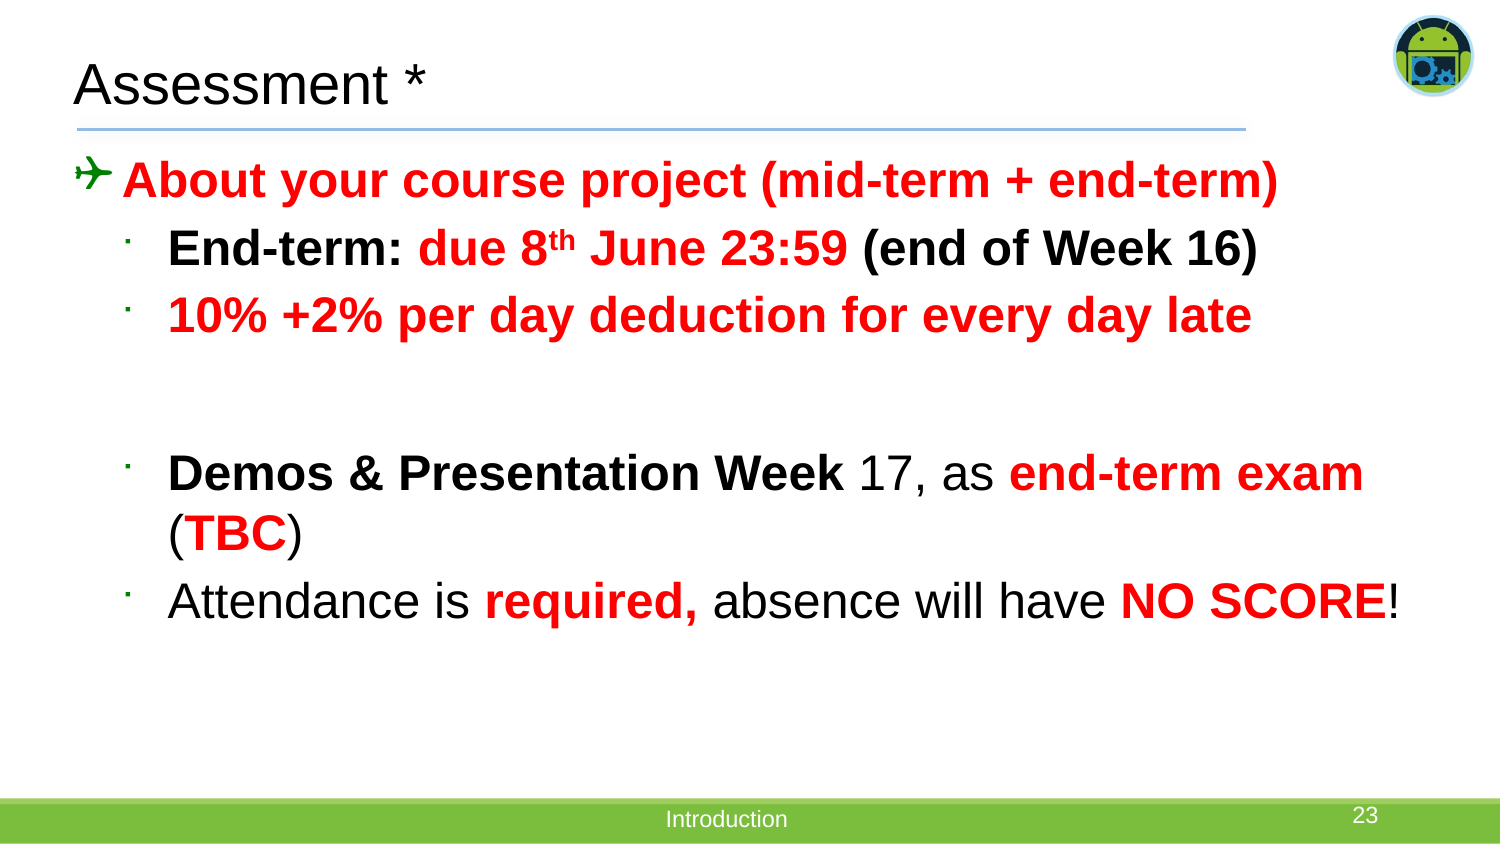

# Assessment *
About your course project (mid-term + end-term)
End-term: due 8th June 23:59 (end of Week 16)
10% +2% per day deduction for every day late

Demos & Presentation Week 17, as end-term exam (TBC)
Attendance is required, absence will have NO SCORE!

23
Introduction